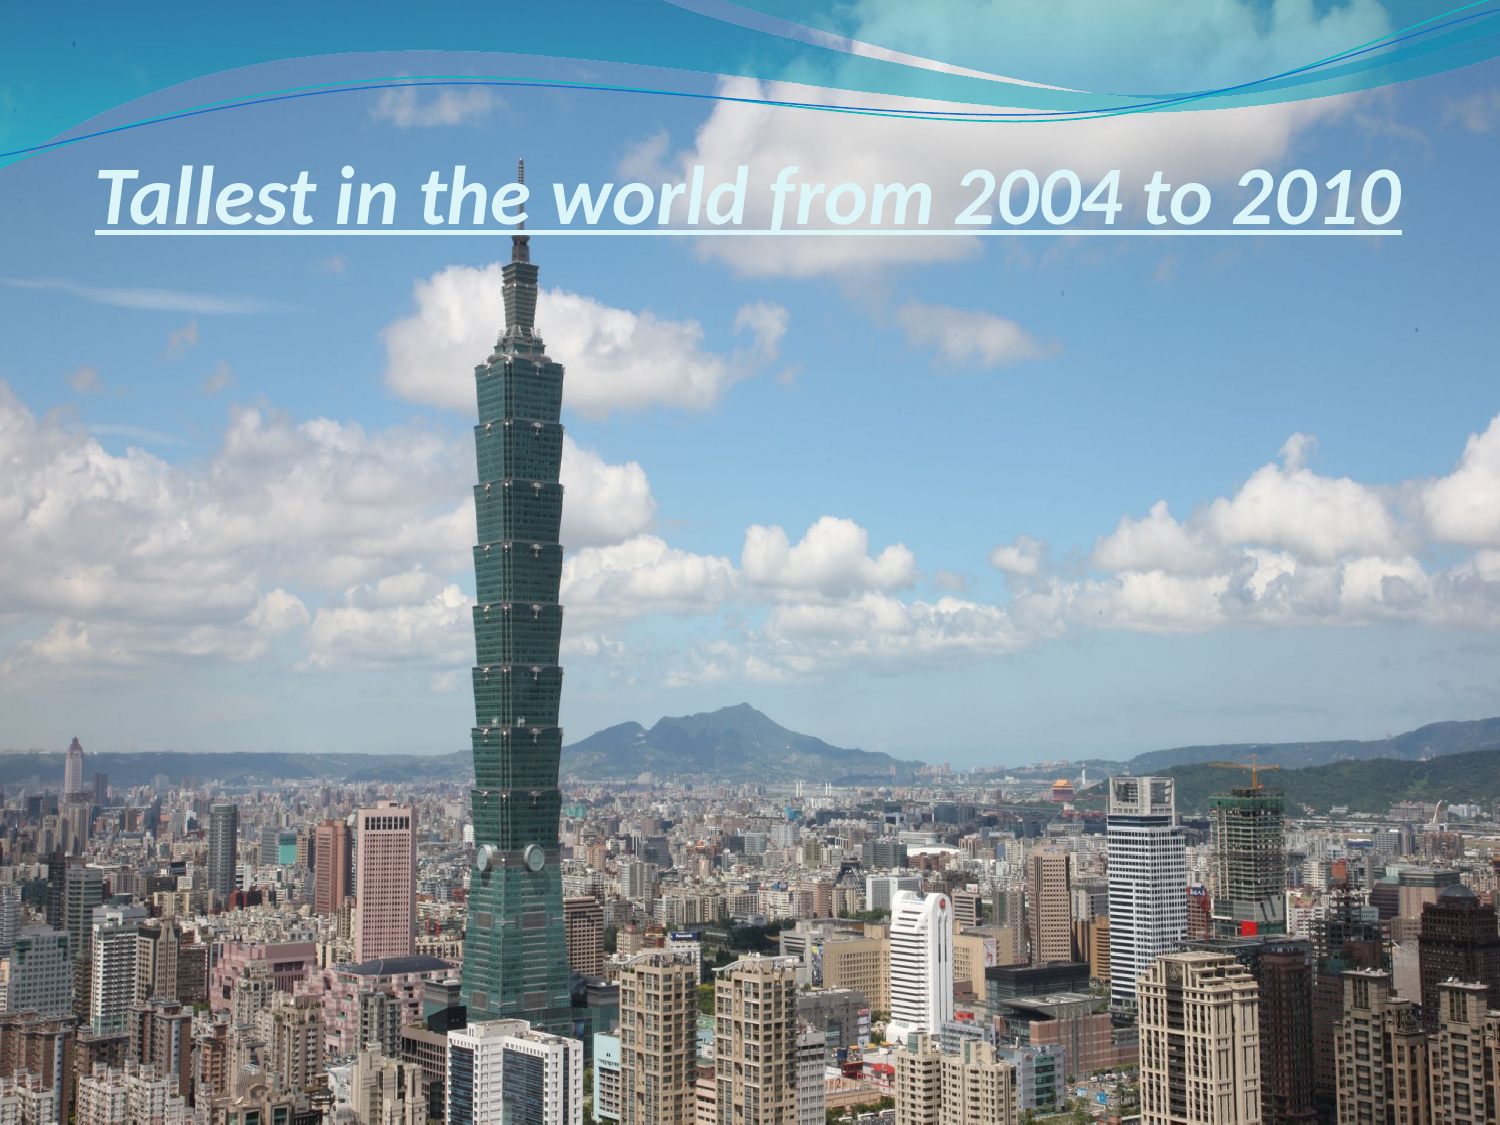

# Tallest in the world from 2004 to 2010